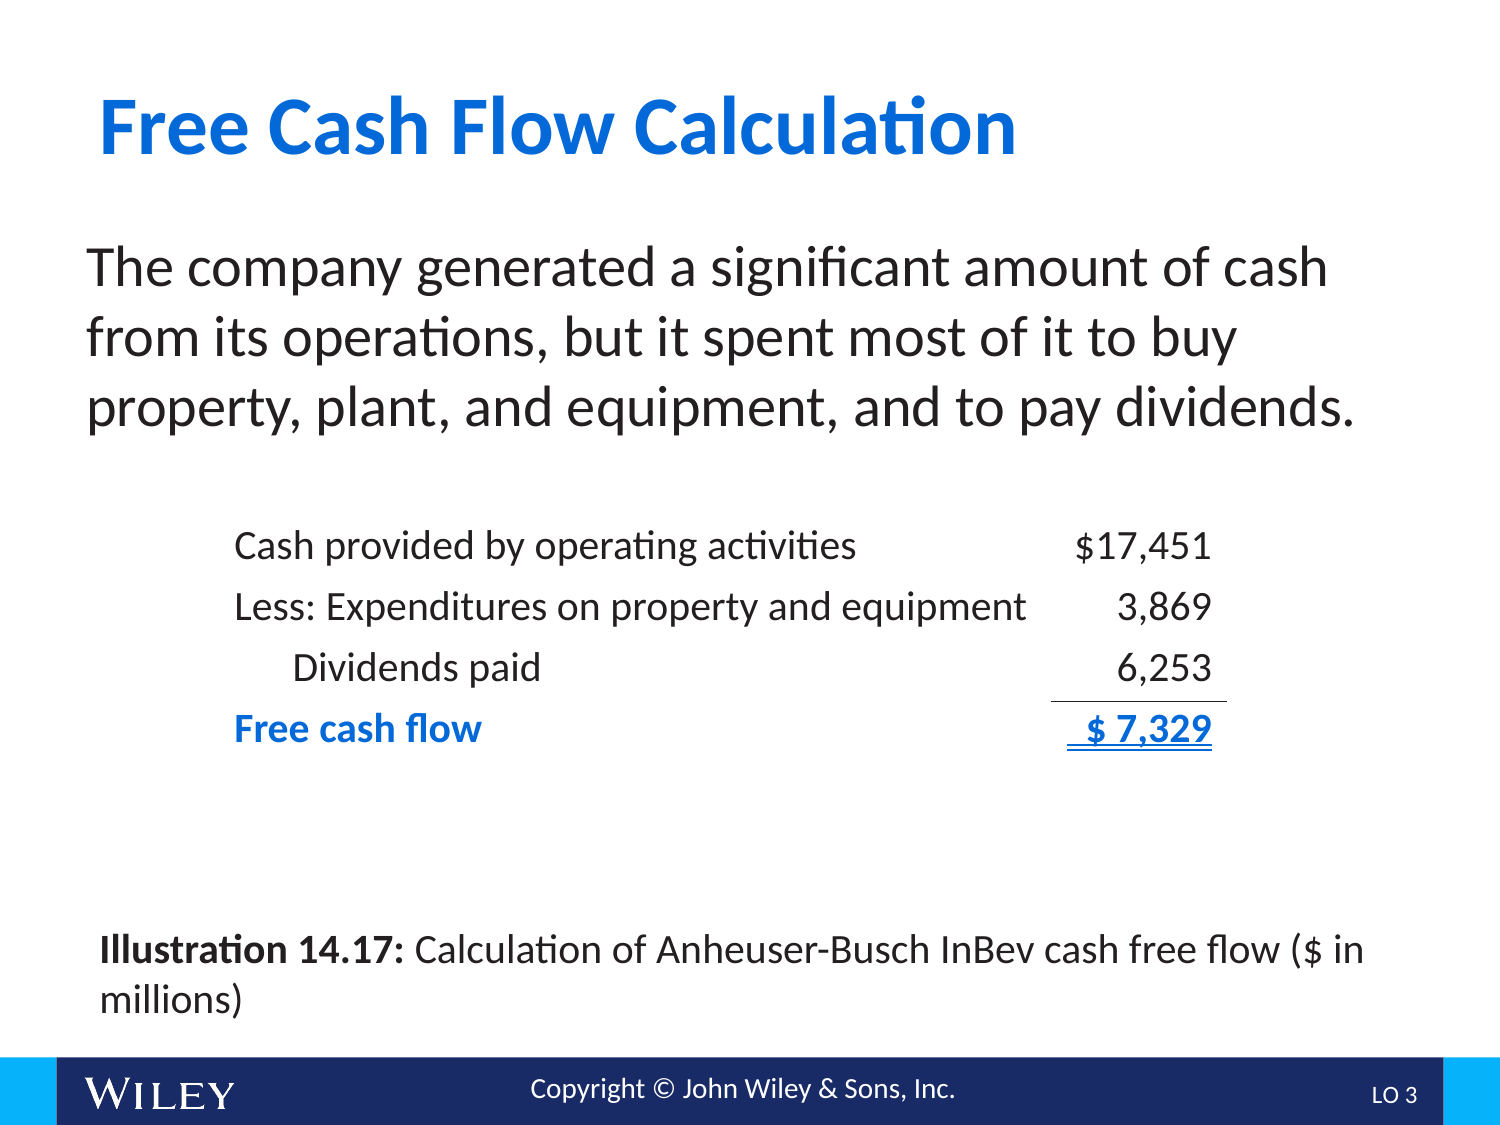

# Free Cash Flow Calculation
The company generated a significant amount of cash from its operations, but it spent most of it to buy property, plant, and equipment, and to pay dividends.
| Cash provided by operating activities | $17,451 |
| --- | --- |
| Less: Expenditures on property and equipment | 3,869 |
| Dividends paid | 6,253 |
| Free cash flow | $ 7,329 |
Illustration 14.17: Calculation of Anheuser-Busch InBev cash free flow ($ in millions)
L O 3